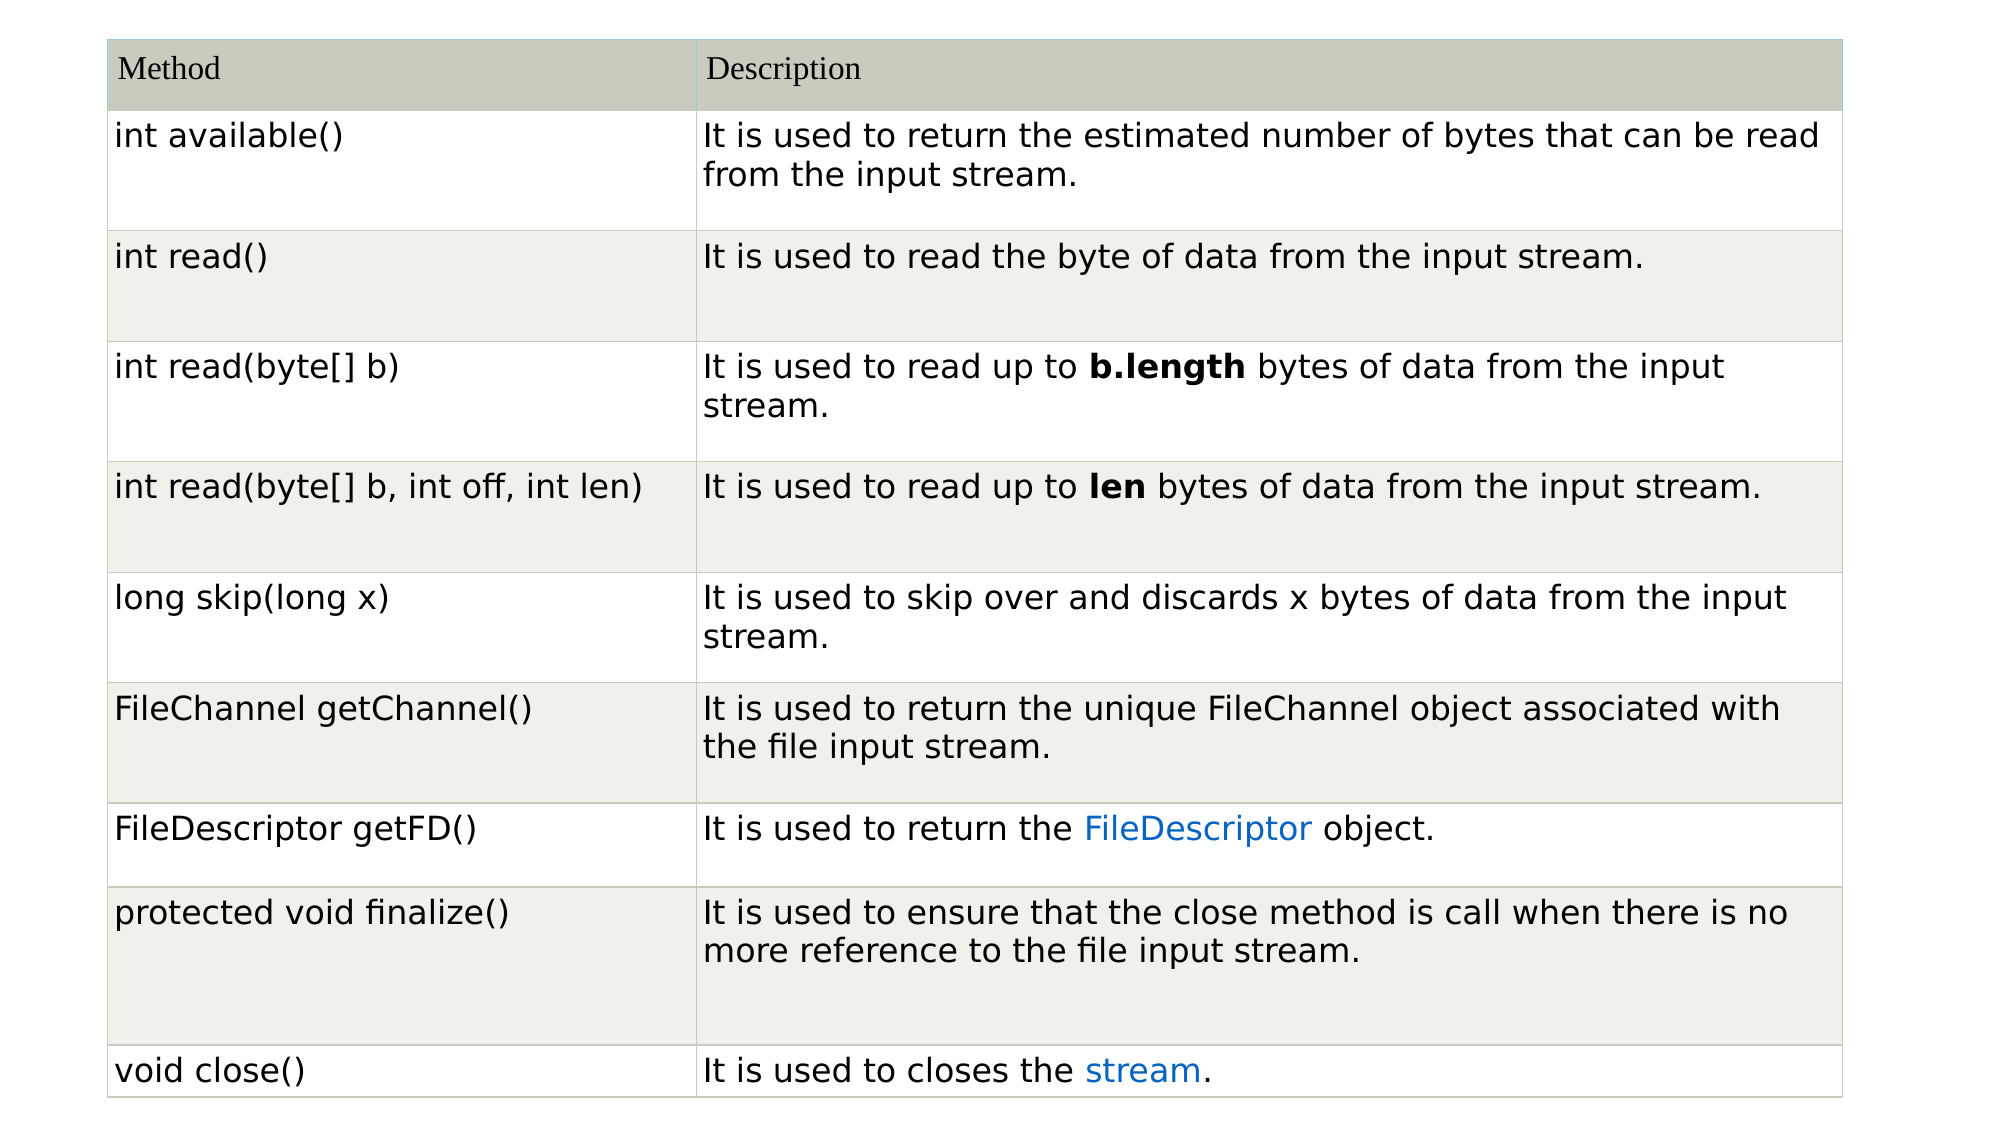

| Method | Description |
| --- | --- |
| int available() | It is used to return the estimated number of bytes that can be read from the input stream. |
| int read() | It is used to read the byte of data from the input stream. |
| int read(byte[] b) | It is used to read up to b.length bytes of data from the input stream. |
| int read(byte[] b, int off, int len) | It is used to read up to len bytes of data from the input stream. |
| long skip(long x) | It is used to skip over and discards x bytes of data from the input stream. |
| FileChannel getChannel() | It is used to return the unique FileChannel object associated with the file input stream. |
| FileDescriptor getFD() | It is used to return the FileDescriptor object. |
| protected void finalize() | It is used to ensure that the close method is call when there is no more reference to the file input stream. |
| void close() | It is used to closes the stream. |
#